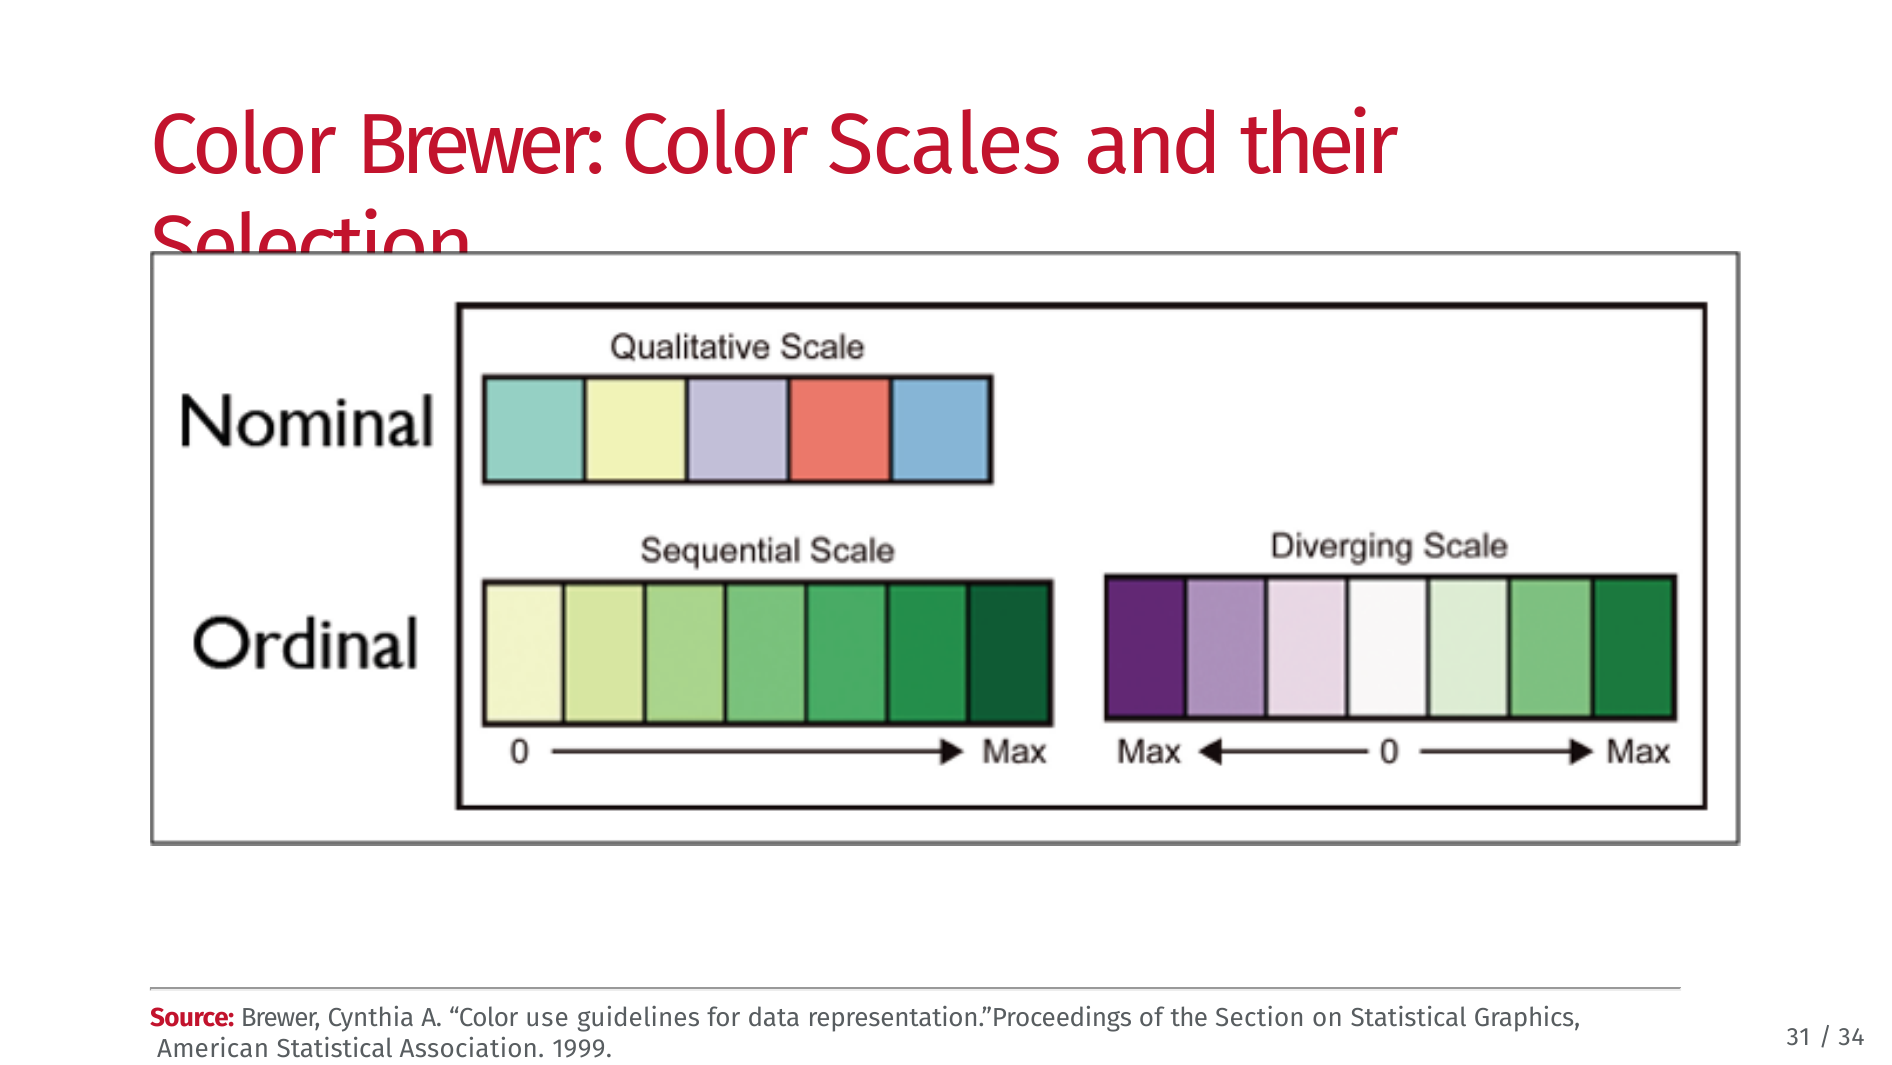

# Color Brewer: Color Scales and their Selection

Source: Brewer, Cynthia A. “Color use guidelines for data representation.”Proceedings of the Section on Statistical Graphics,  American Statistical Association. 1999.
31 / 34